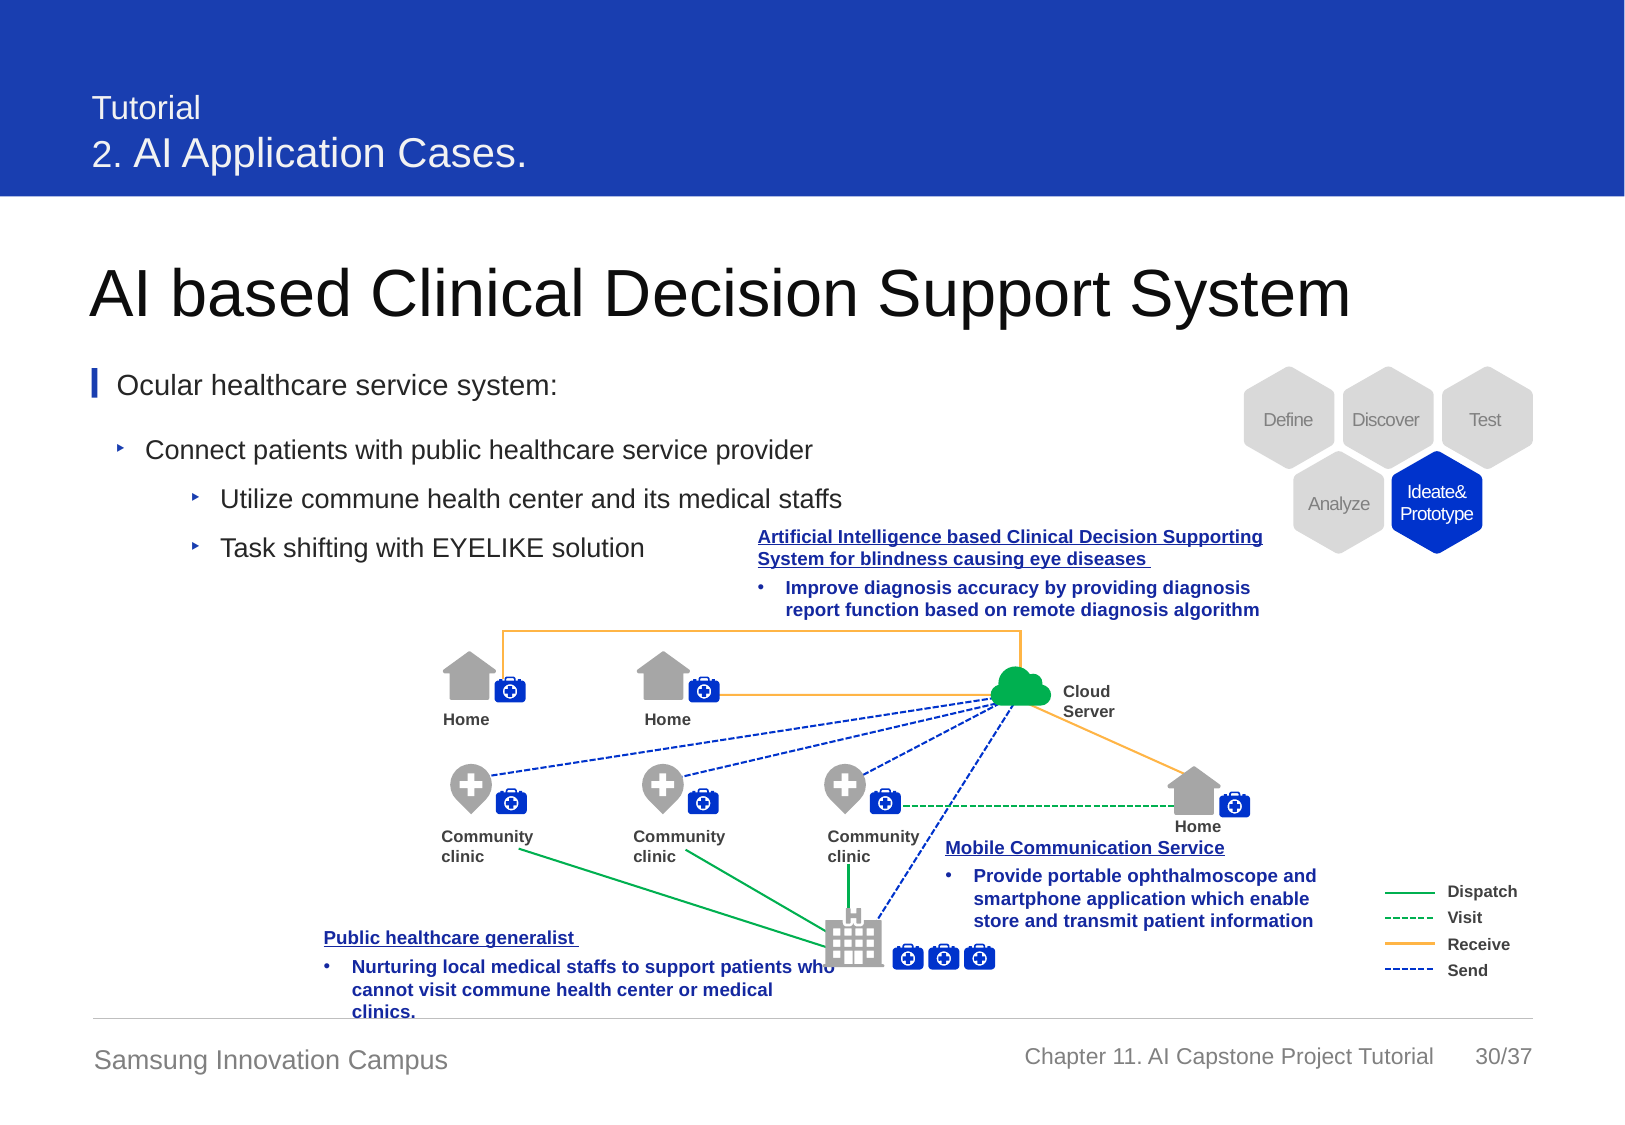

Tutorial
2. AI Application Cases.
AI based Clinical Decision Support System
Ocular healthcare service system:

Define
Discover
Test

Ideate&
Prototype
Analyze
Connect patients with public healthcare service provider
Utilize commune health center and its medical staffs
Task shifting with EYELIKE solution
Artificial Intelligence based Clinical Decision Supporting System for blindness causing eye diseases
Improve diagnosis accuracy by providing diagnosis report function based on remote diagnosis algorithm

Cloud Server

Home
Home

Home
Community clinic
Community clinic
Community clinic
Mobile Communication Service
Provide portable ophthalmoscope and smartphone application which enable store and transmit patient information

Dispatch
Visit
Receive
Send

Public healthcare generalist
Nurturing local medical staffs to support patients who cannot visit commune health center or medical clinics.